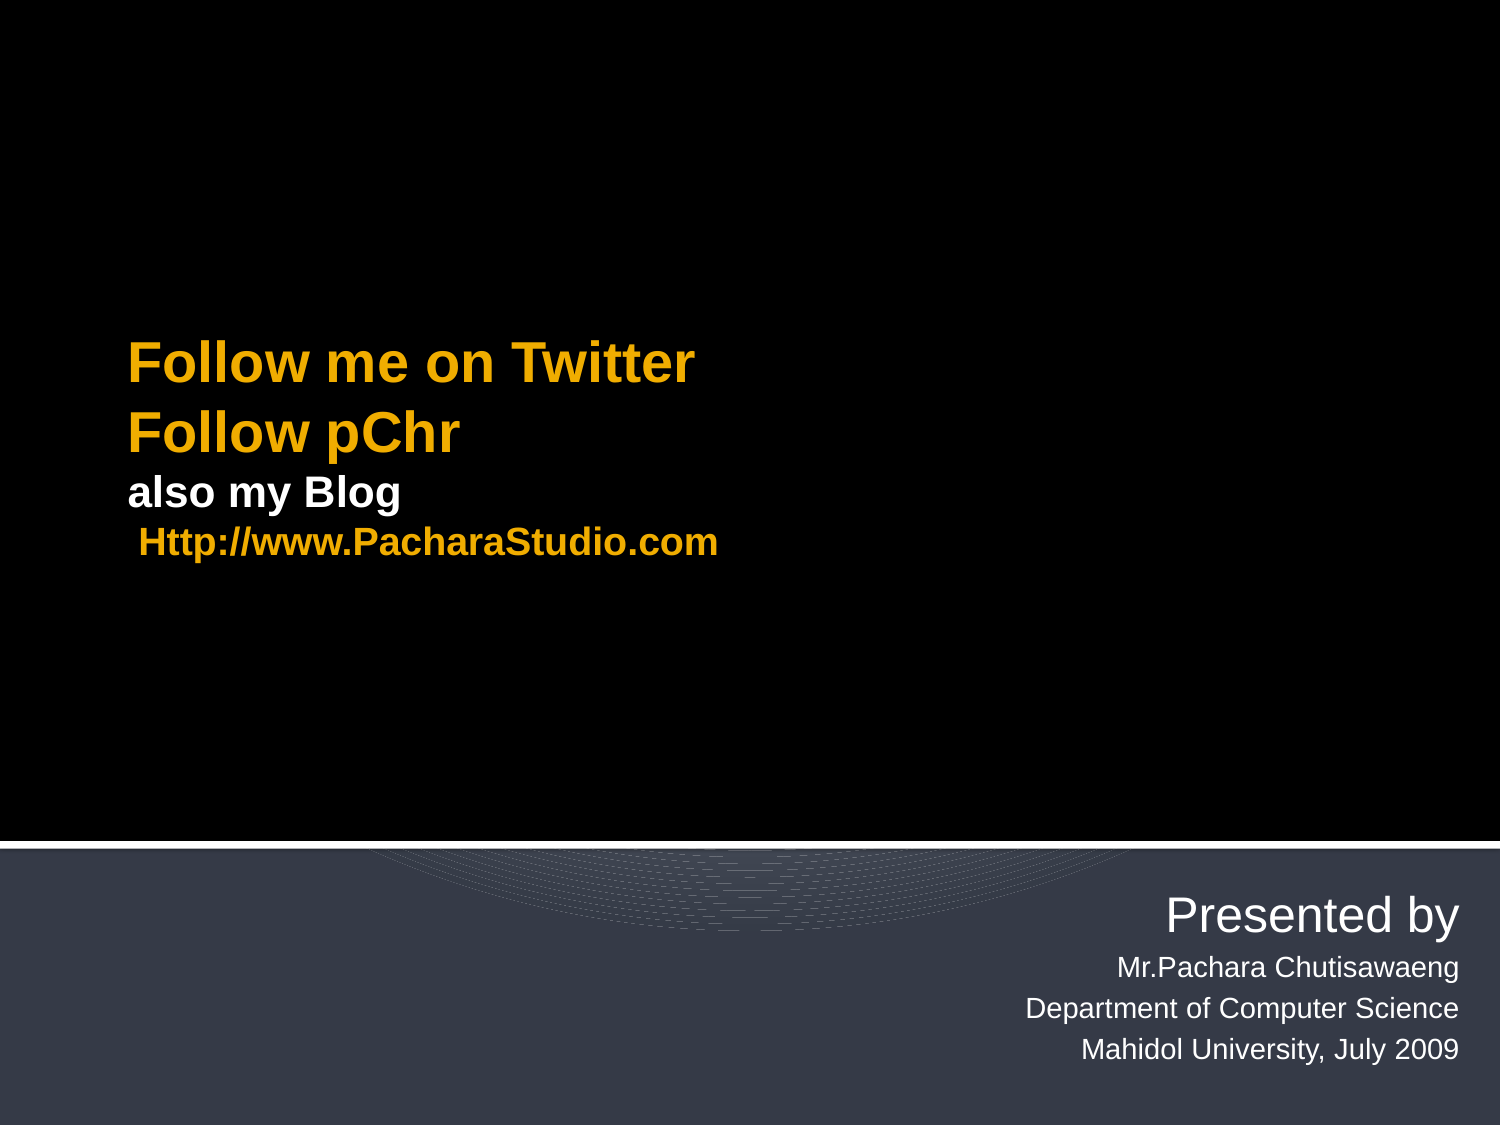

# Follow me on Twitter Follow pChr also my Blog Http://www.PacharaStudio.com
Presented by
Mr.Pachara Chutisawaeng
Department of Computer Science
Mahidol University, July 2009